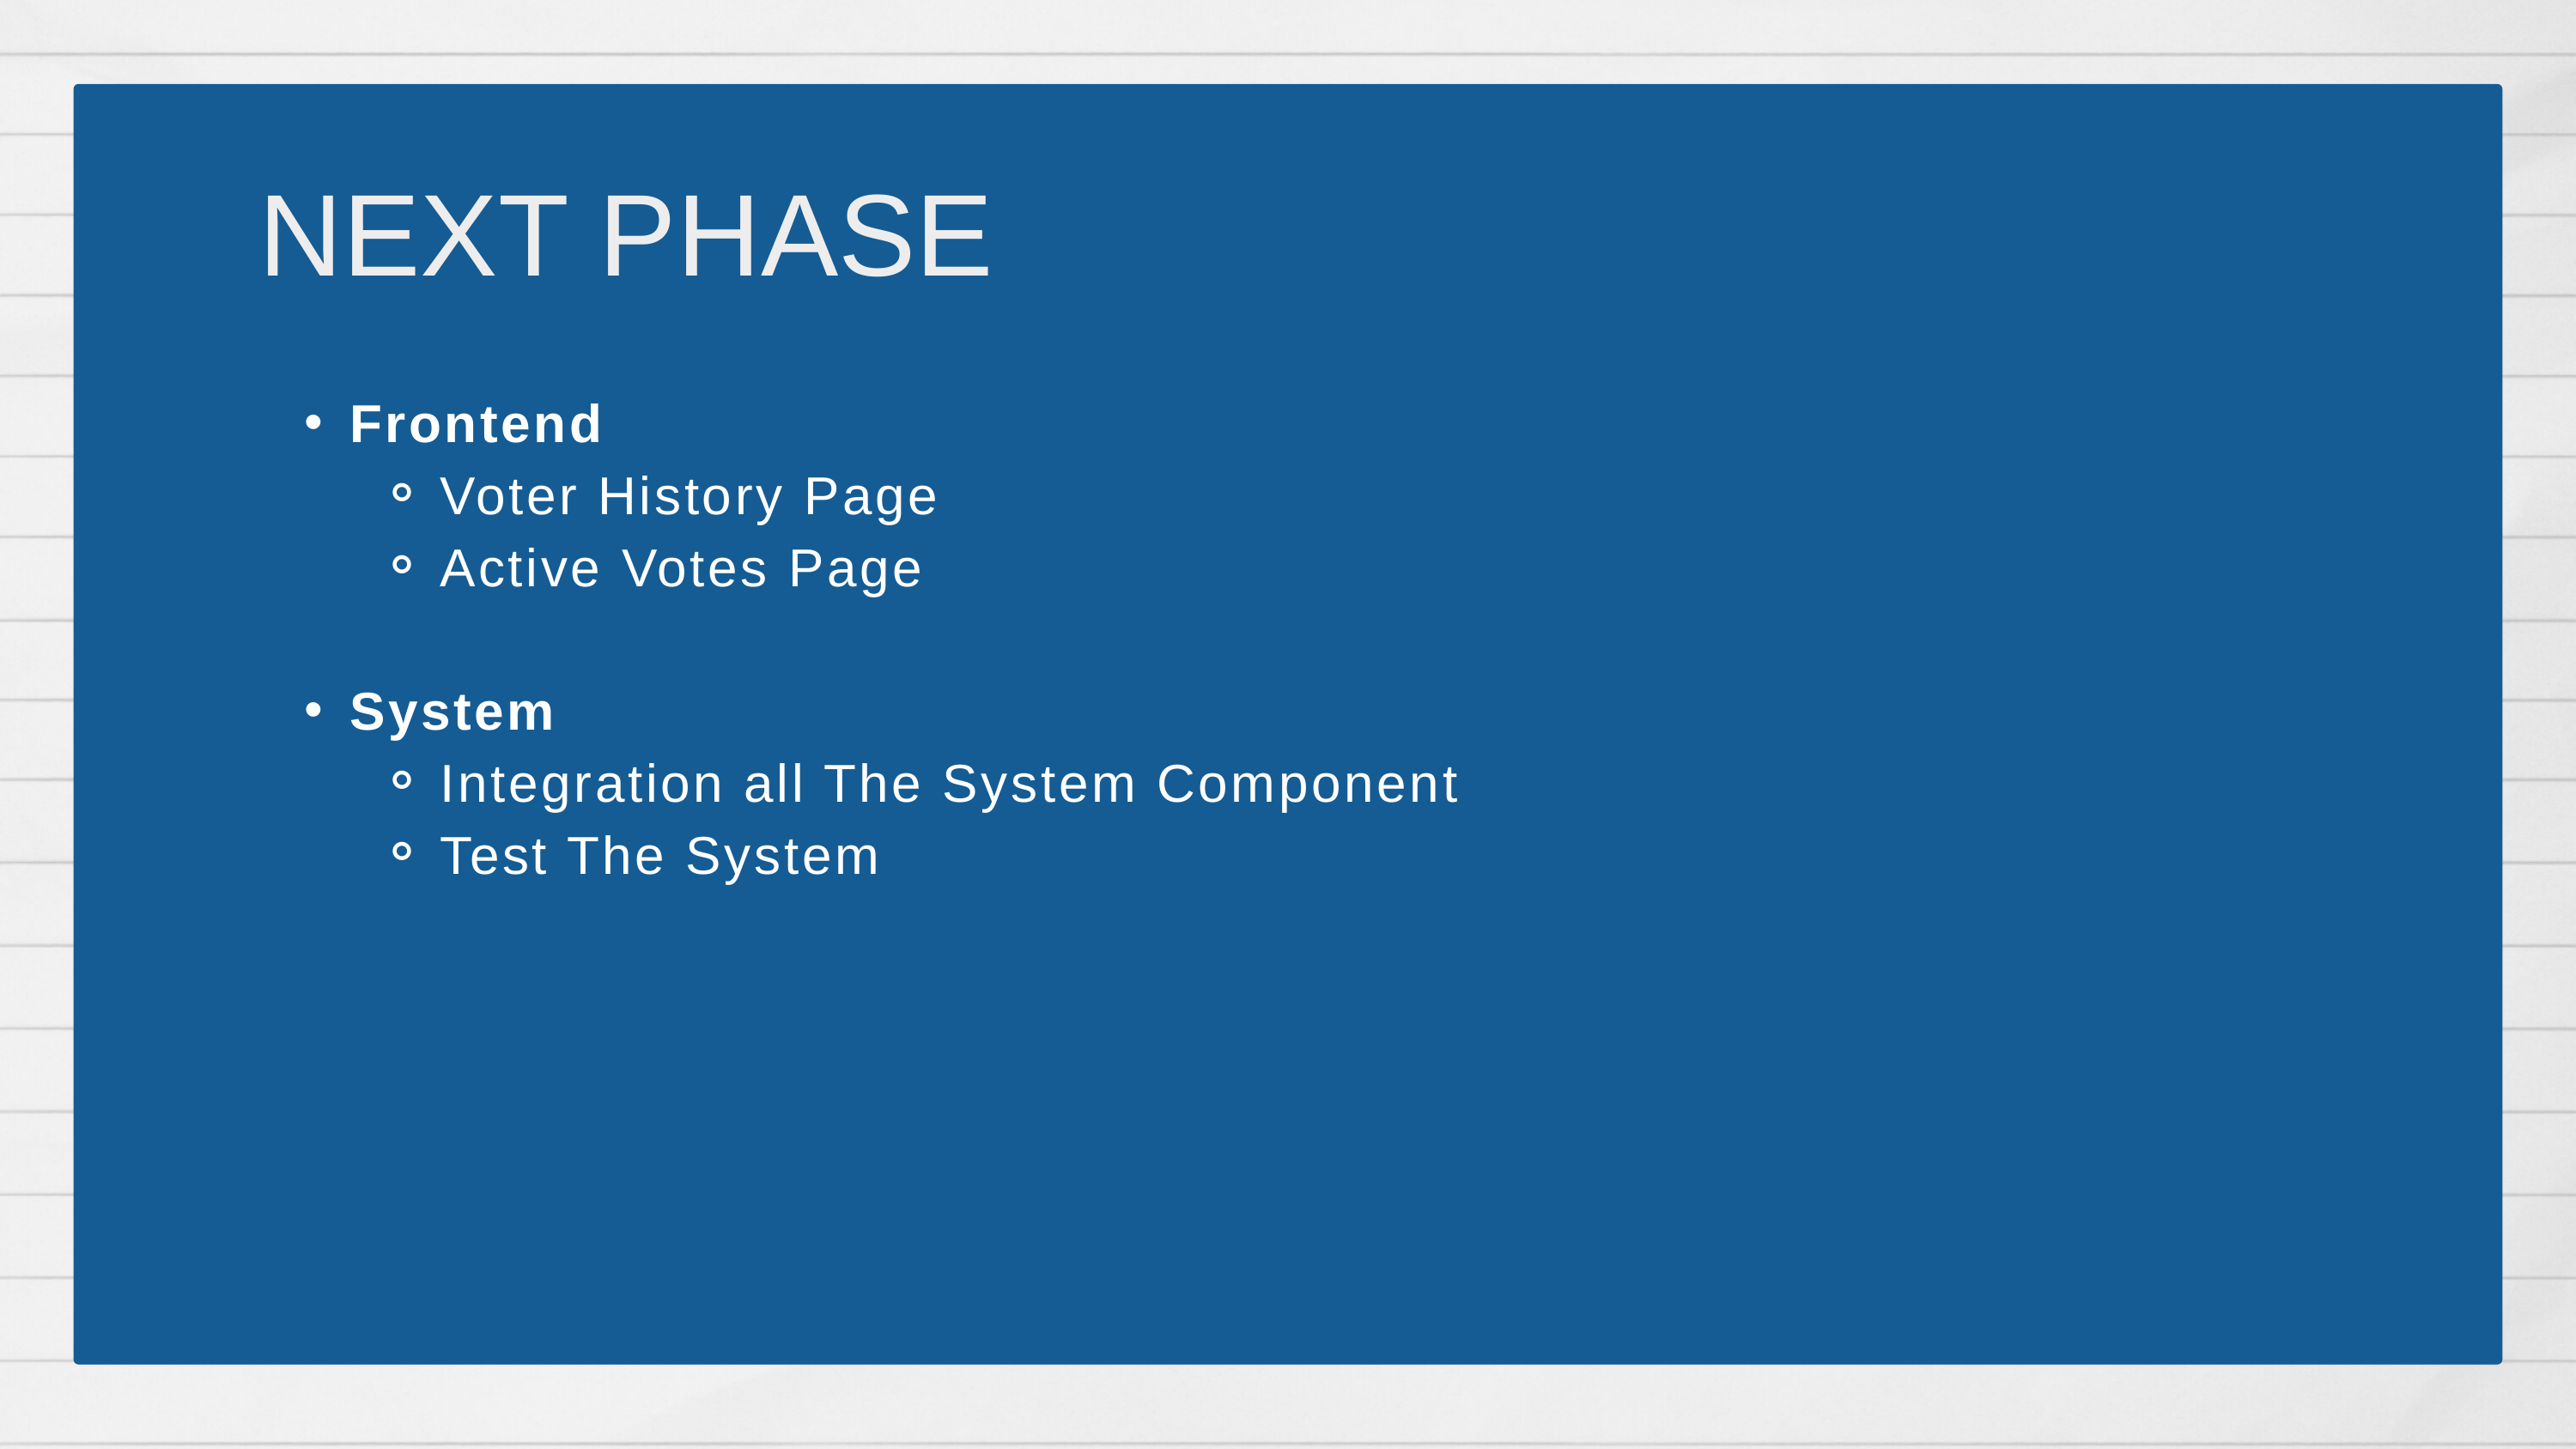

NEXT PHASE
Frontend
Voter History Page
Active Votes Page

System
Integration all The System Component
Test The System